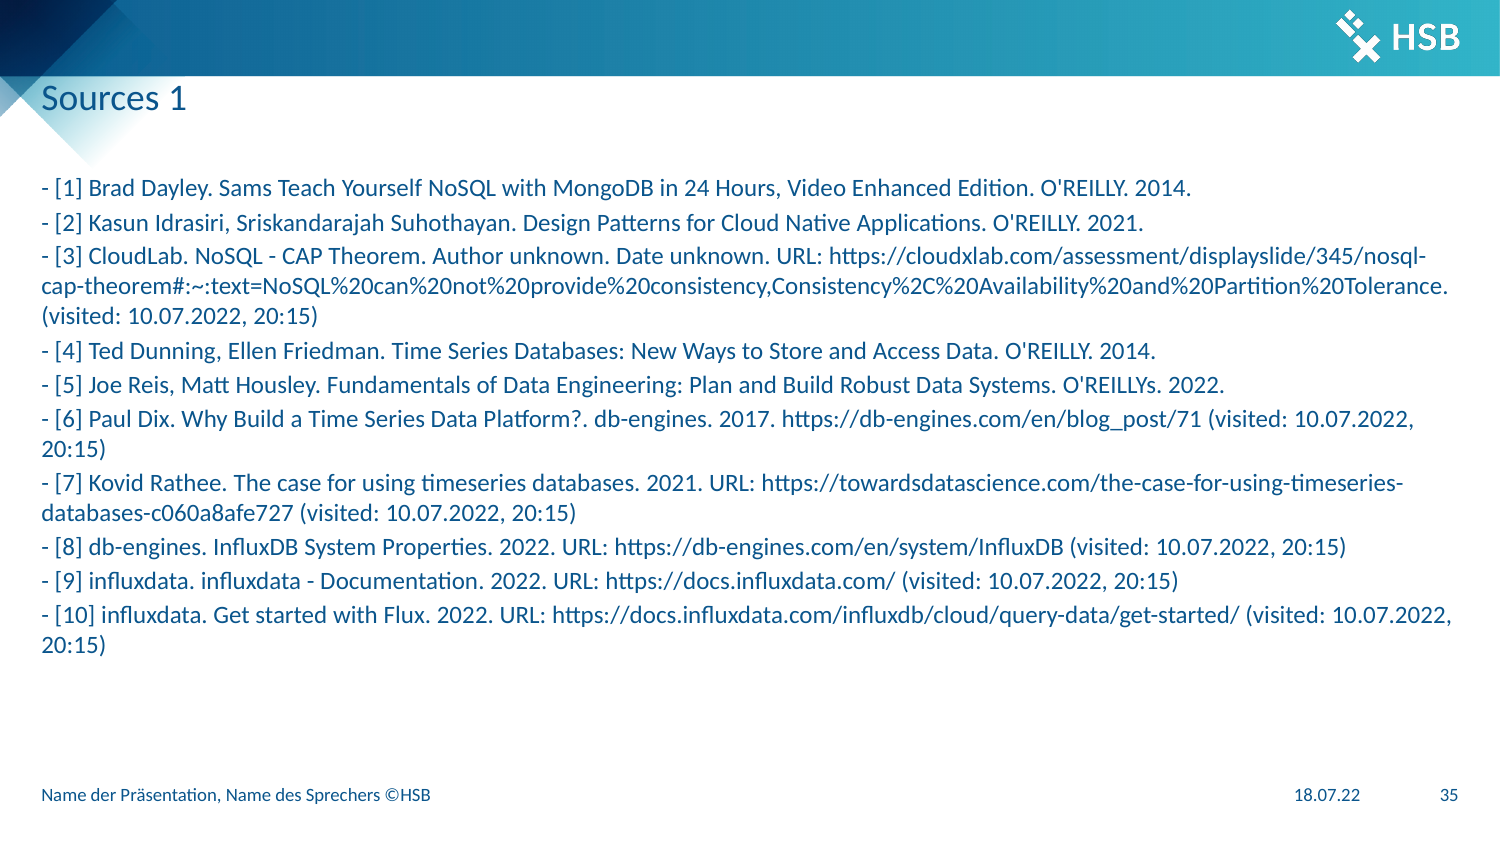

# Sources 1
- [1] Brad Dayley. Sams Teach Yourself NoSQL with MongoDB in 24 Hours, Video Enhanced Edition. O'REILLY. 2014.
- [2] Kasun Idrasiri, Sriskandarajah Suhothayan. Design Patterns for Cloud Native Applications. O'REILLY. 2021.
- [3] CloudLab. NoSQL - CAP Theorem. Author unknown. Date unknown. URL: https://cloudxlab.com/assessment/displayslide/345/nosql-cap-theorem#:~:text=NoSQL%20can%20not%20provide%20consistency,Consistency%2C%20Availability%20and%20Partition%20Tolerance. (visited: 10.07.2022, 20:15)
- [4] Ted Dunning, Ellen Friedman. Time Series Databases: New Ways to Store and Access Data. O'REILLY. 2014.
- [5] Joe Reis, Matt Housley. Fundamentals of Data Engineering: Plan and Build Robust Data Systems. O'REILLYs. 2022.
- [6] Paul Dix. Why Build a Time Series Data Platform?. db-engines. 2017. https://db-engines.com/en/blog_post/71 (visited: 10.07.2022, 20:15)
- [7] Kovid Rathee. The case for using timeseries databases. 2021. URL: https://towardsdatascience.com/the-case-for-using-timeseries-databases-c060a8afe727 (visited: 10.07.2022, 20:15)
- [8] db-engines. InfluxDB System Properties. 2022. URL: https://db-engines.com/en/system/InfluxDB (visited: 10.07.2022, 20:15)
- [9] influxdata. influxdata - Documentation. 2022. URL: https://docs.influxdata.com/ (visited: 10.07.2022, 20:15)
- [10] influxdata. Get started with Flux. 2022. URL: https://docs.influxdata.com/influxdb/cloud/query-data/get-started/ (visited: 10.07.2022, 20:15)

Name der Präsentation, Name des Sprechers ©HSB
18.07.22
35